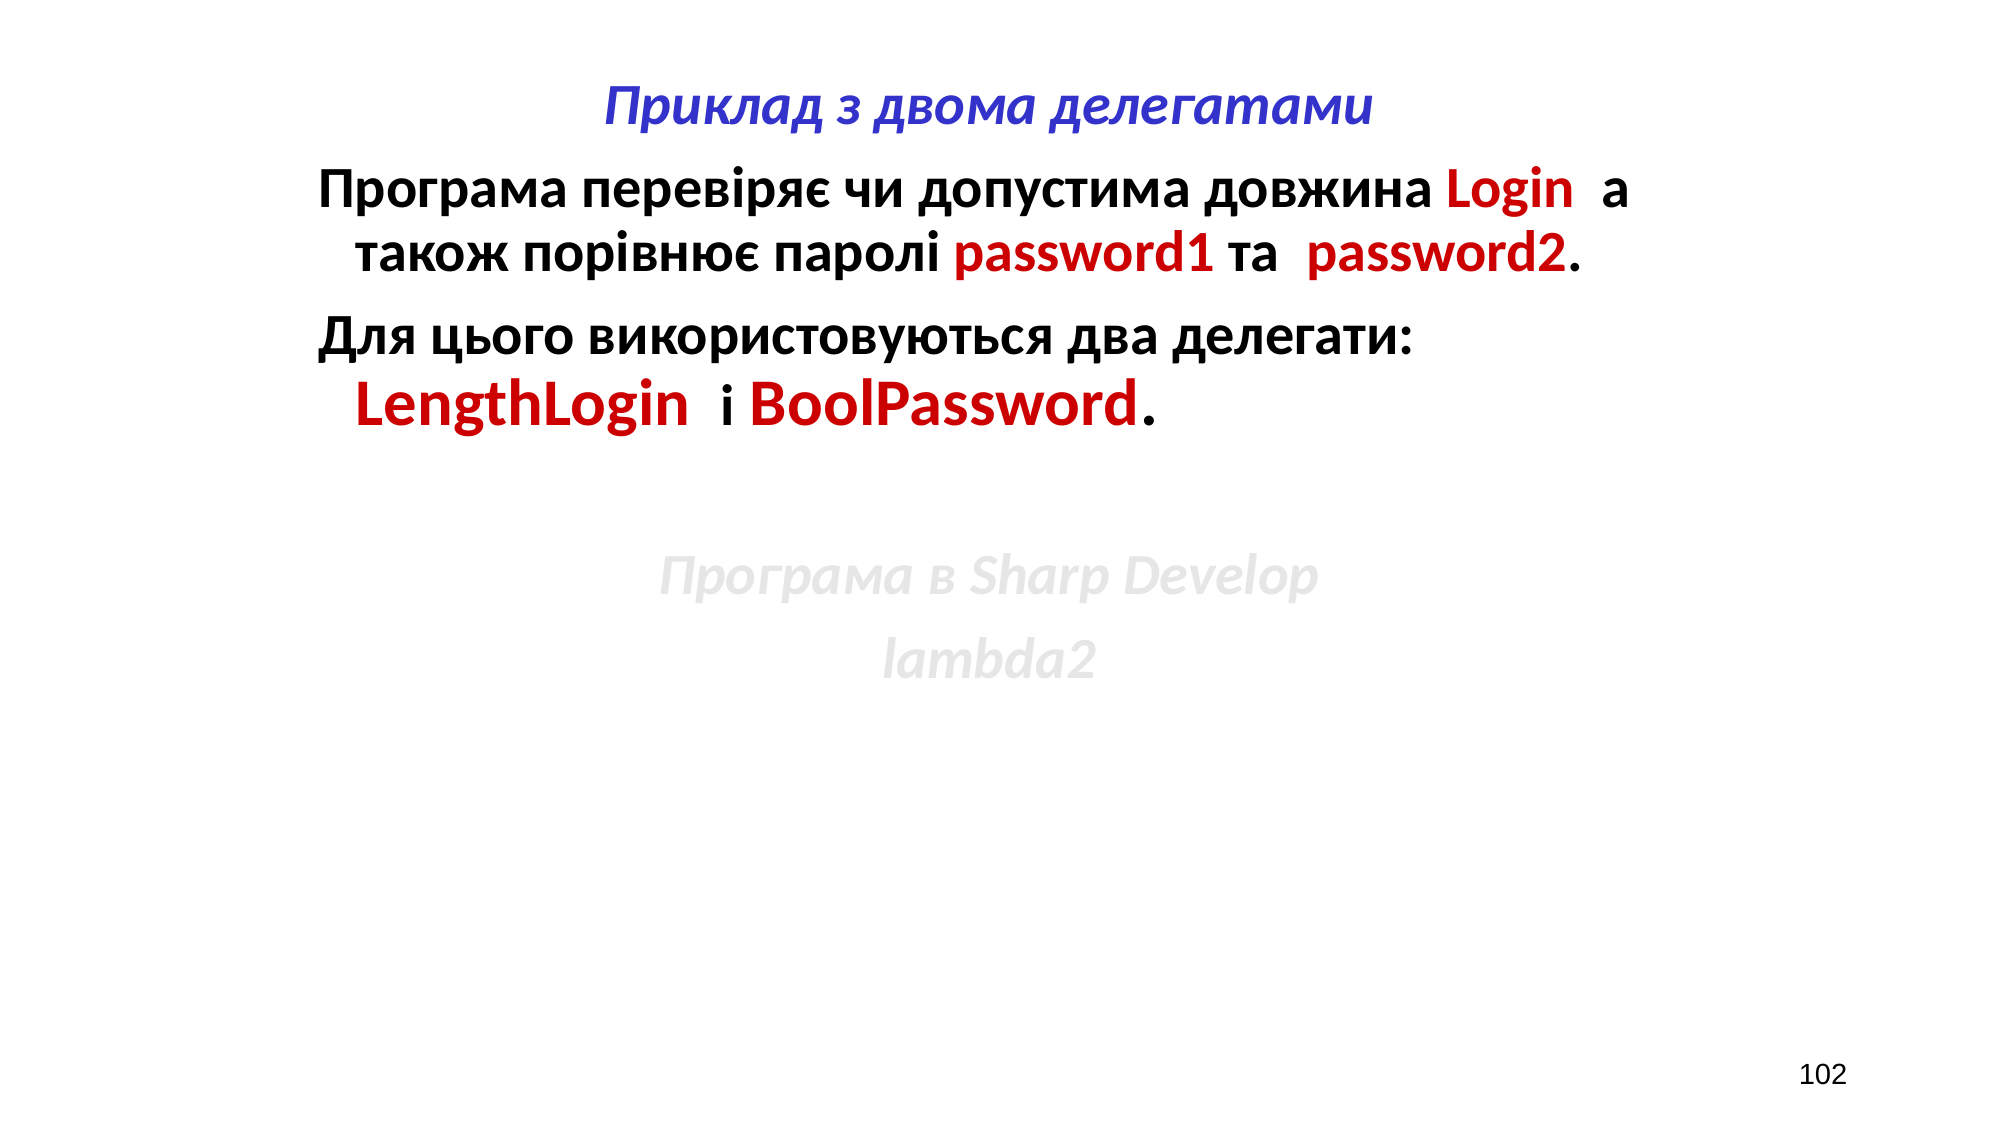

Приклад з двома делегатами
Програма перевіряє чи допустима довжина Login  а також порівнює паролі password1 та  password2.
Для цього використовуються два делегати: LengthLogin  і BoolPassword.

Програма в Sharp Develop
lambda2
102